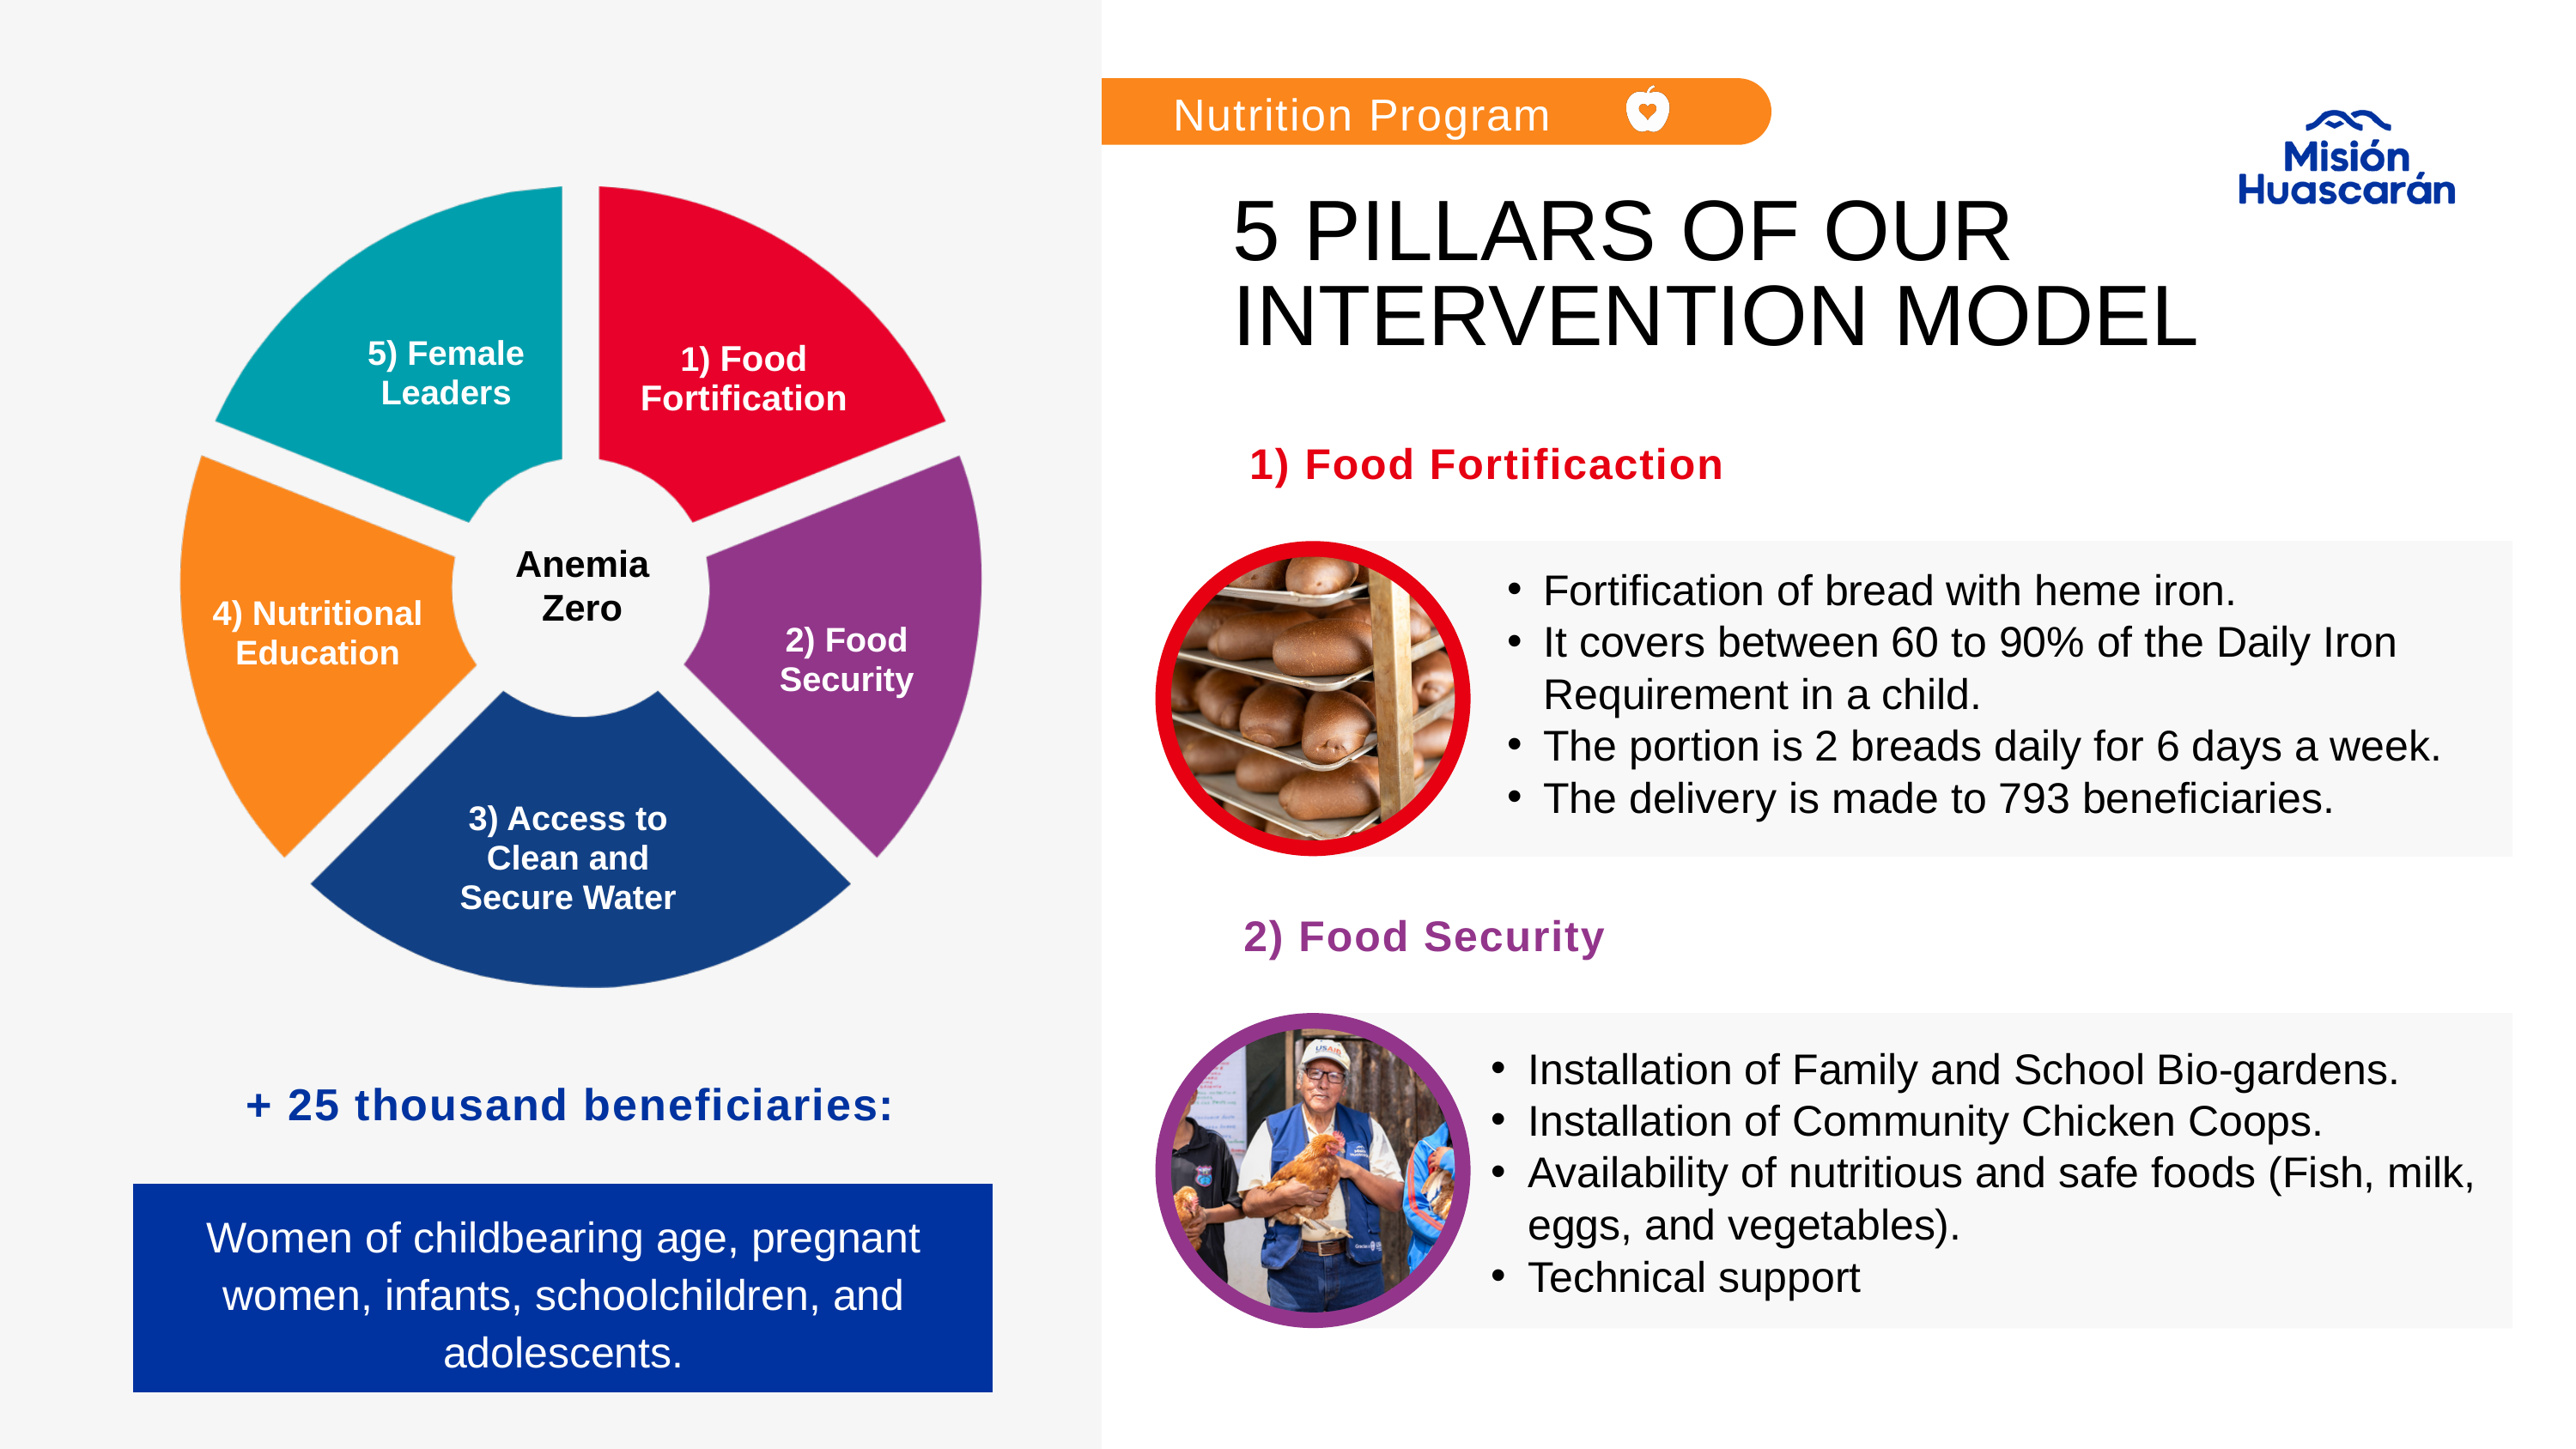

Nutrition Program

5 PILLARS OF OUR INTERVENTION MODEL
5) Female Leaders
1) Food Fortification
1) Food Fortificaction

Anemia Zero

Fortification of bread with heme iron.
It covers between 60 to 90% of the Daily Iron Requirement in a child.
The portion is 2 breads daily for 6 days a week.
The delivery is made to 793 beneficiaries.
4) Nutritional Education
2) Food Security
3) Access to Clean and Secure Water
2) Food Security

Installation of Family and School Bio-gardens.
Installation of Community Chicken Coops.
Availability of nutritious and safe foods (Fish, milk, eggs, and vegetables).
Technical support
+ 25 thousand beneficiaries:

Women of childbearing age, pregnant women, infants, schoolchildren, and adolescents.